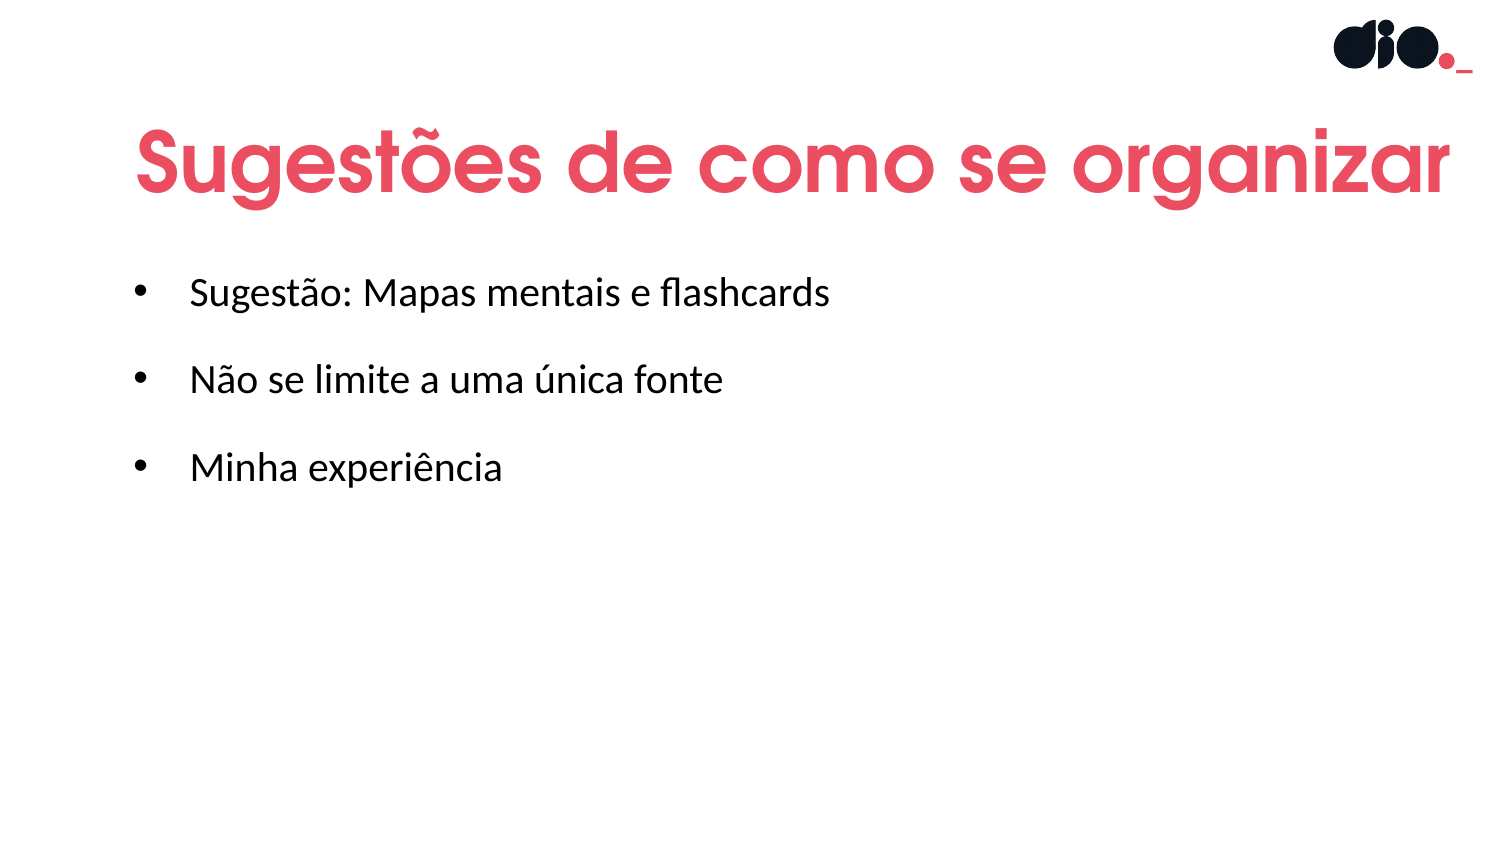

Sugestões de como se organizar
Sugestão: Mapas mentais e flashcards
Não se limite a uma única fonte
Minha experiência